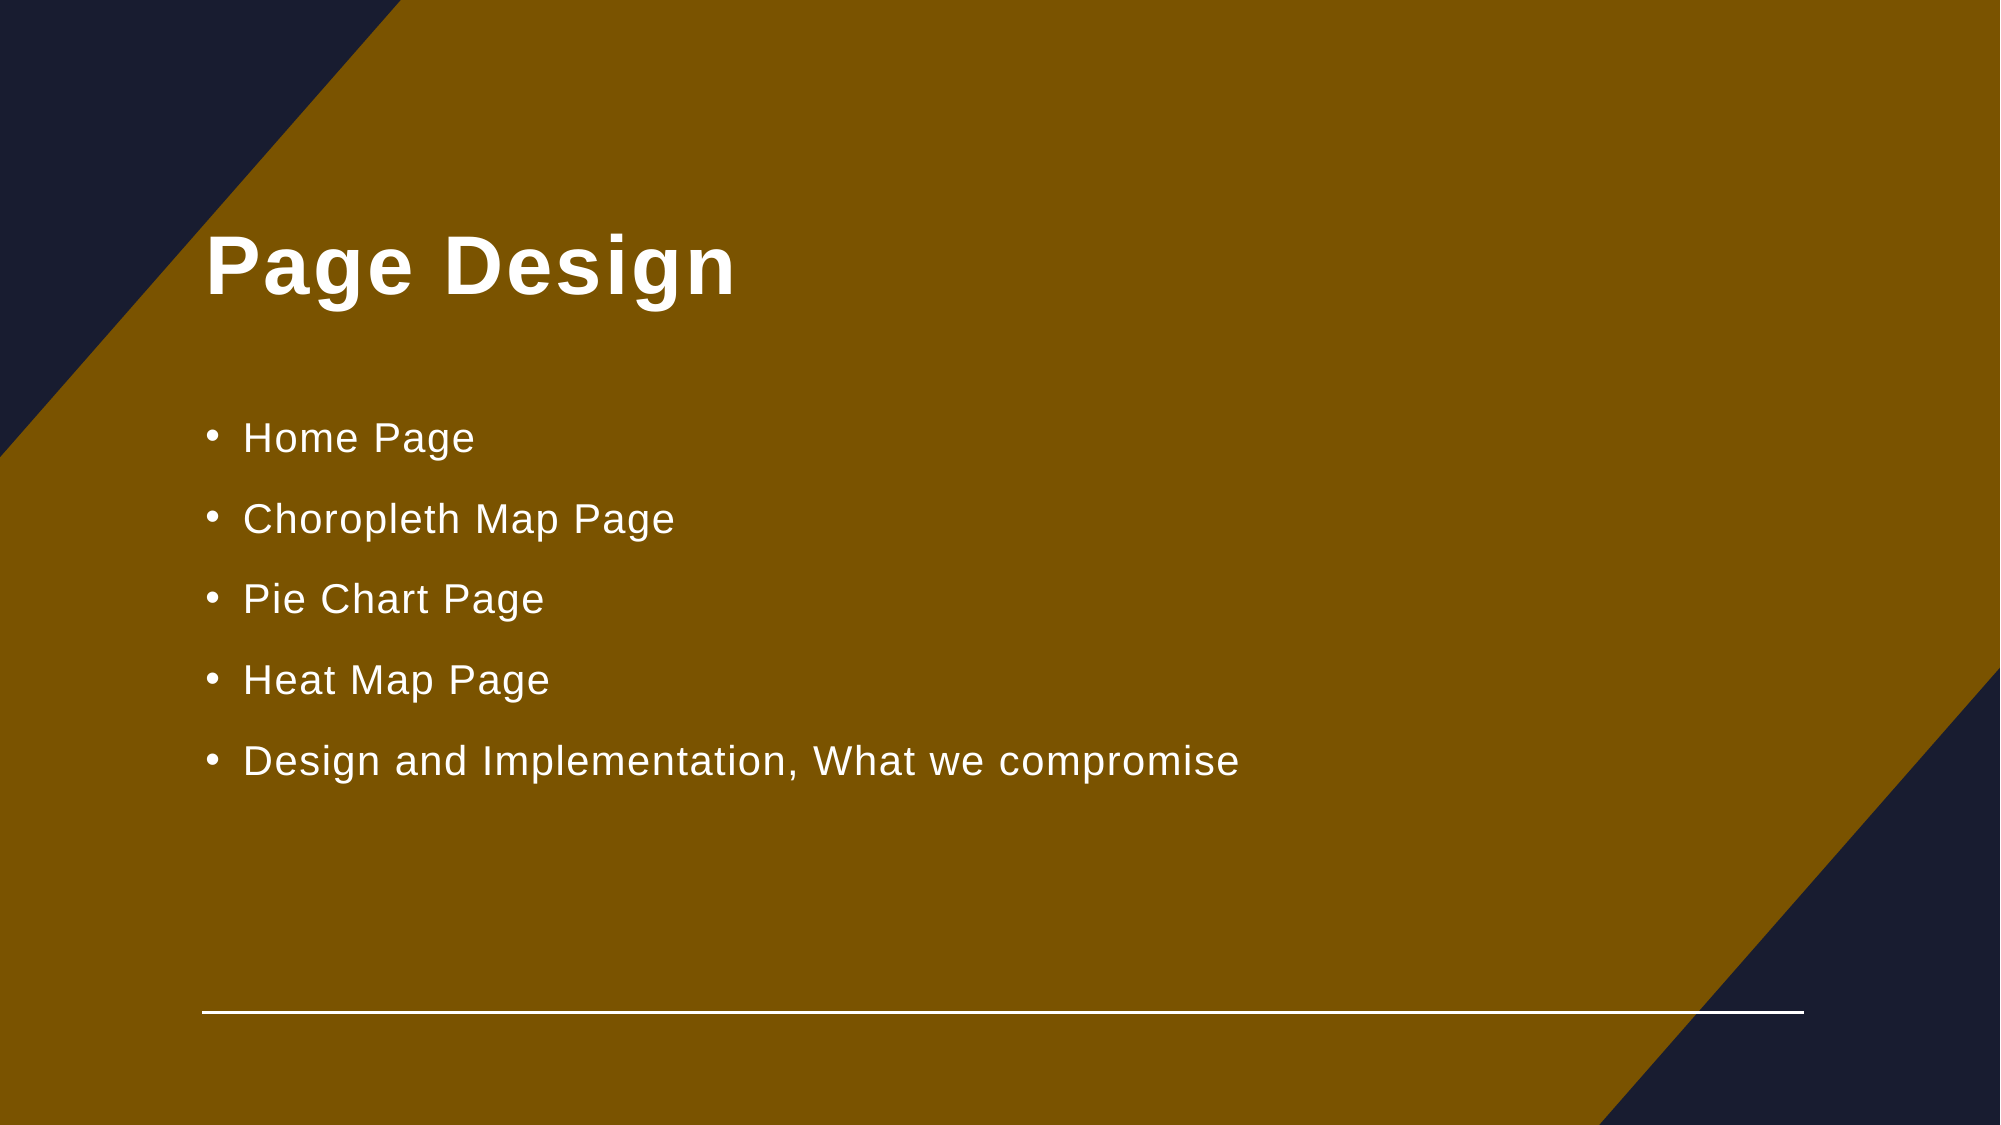

# Page Design
Home Page
Choropleth Map Page
Pie Chart Page
Heat Map Page
Design and Implementation, What we compromise